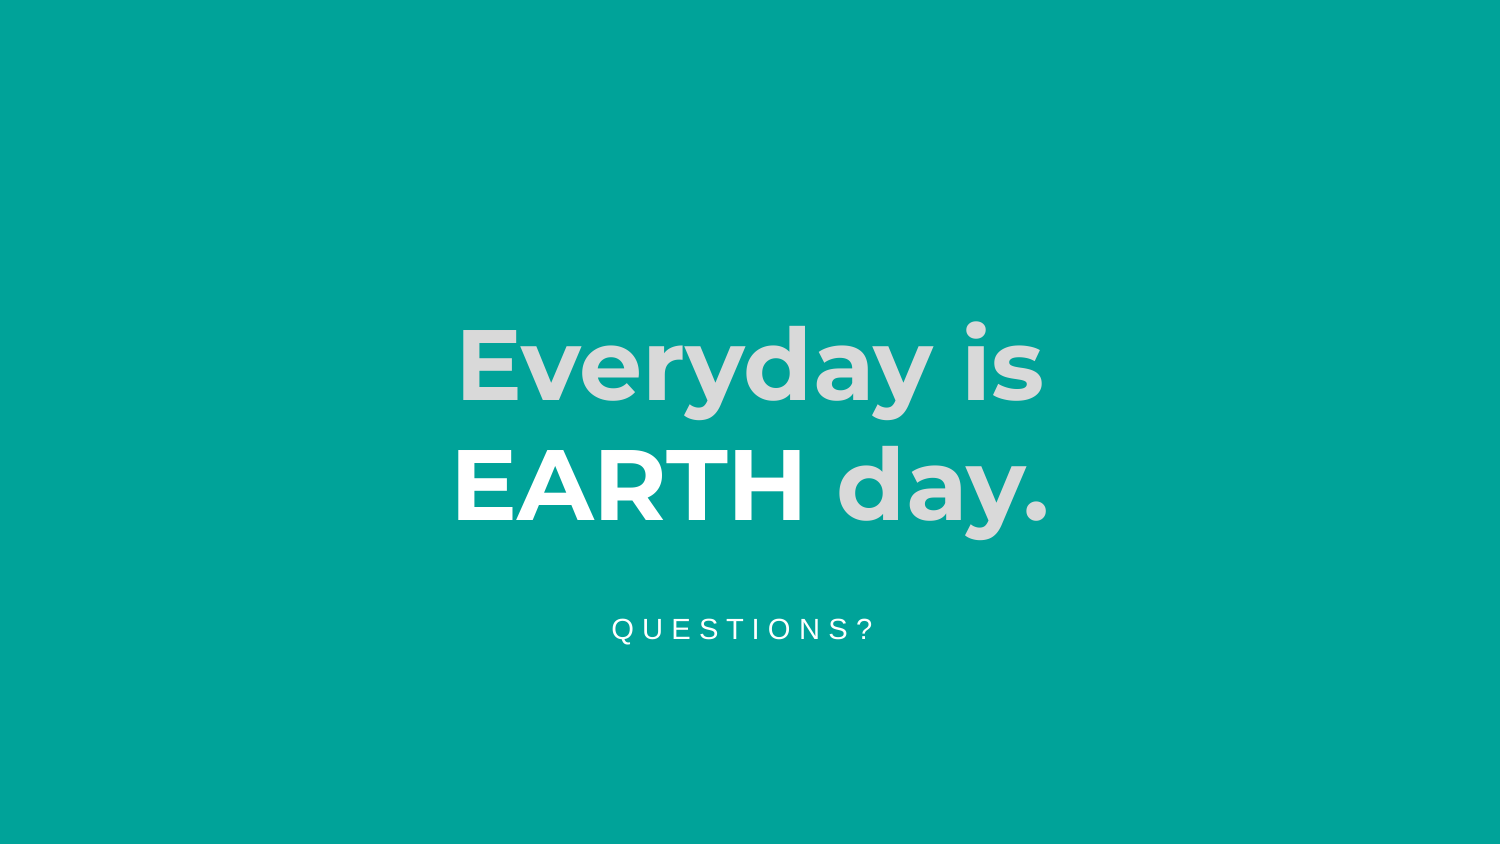

Everyday is EARTH day.
Q U E S T I O N S ?